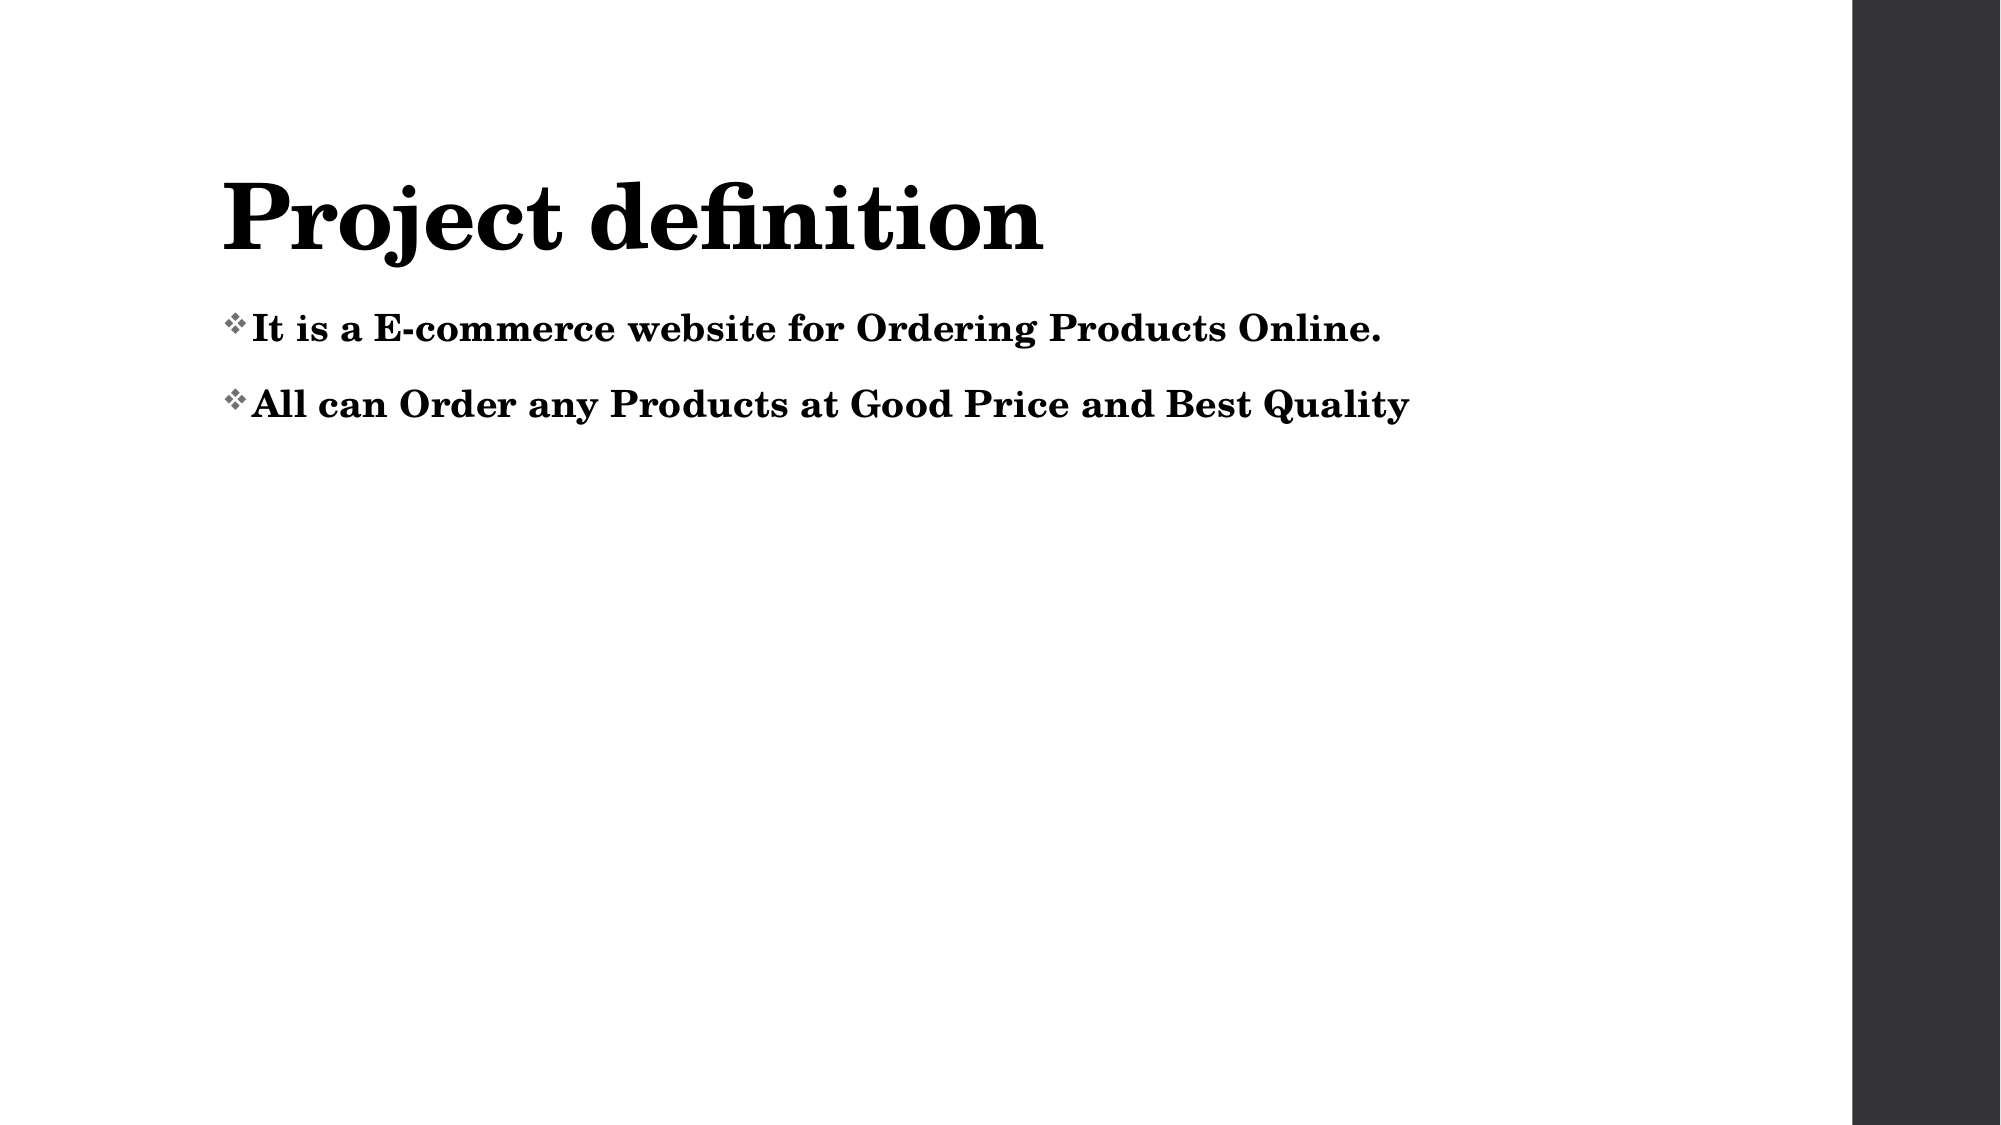

# Project definition
It is a E-commerce website for Ordering Products Online.
All can Order any Products at Good Price and Best Quality